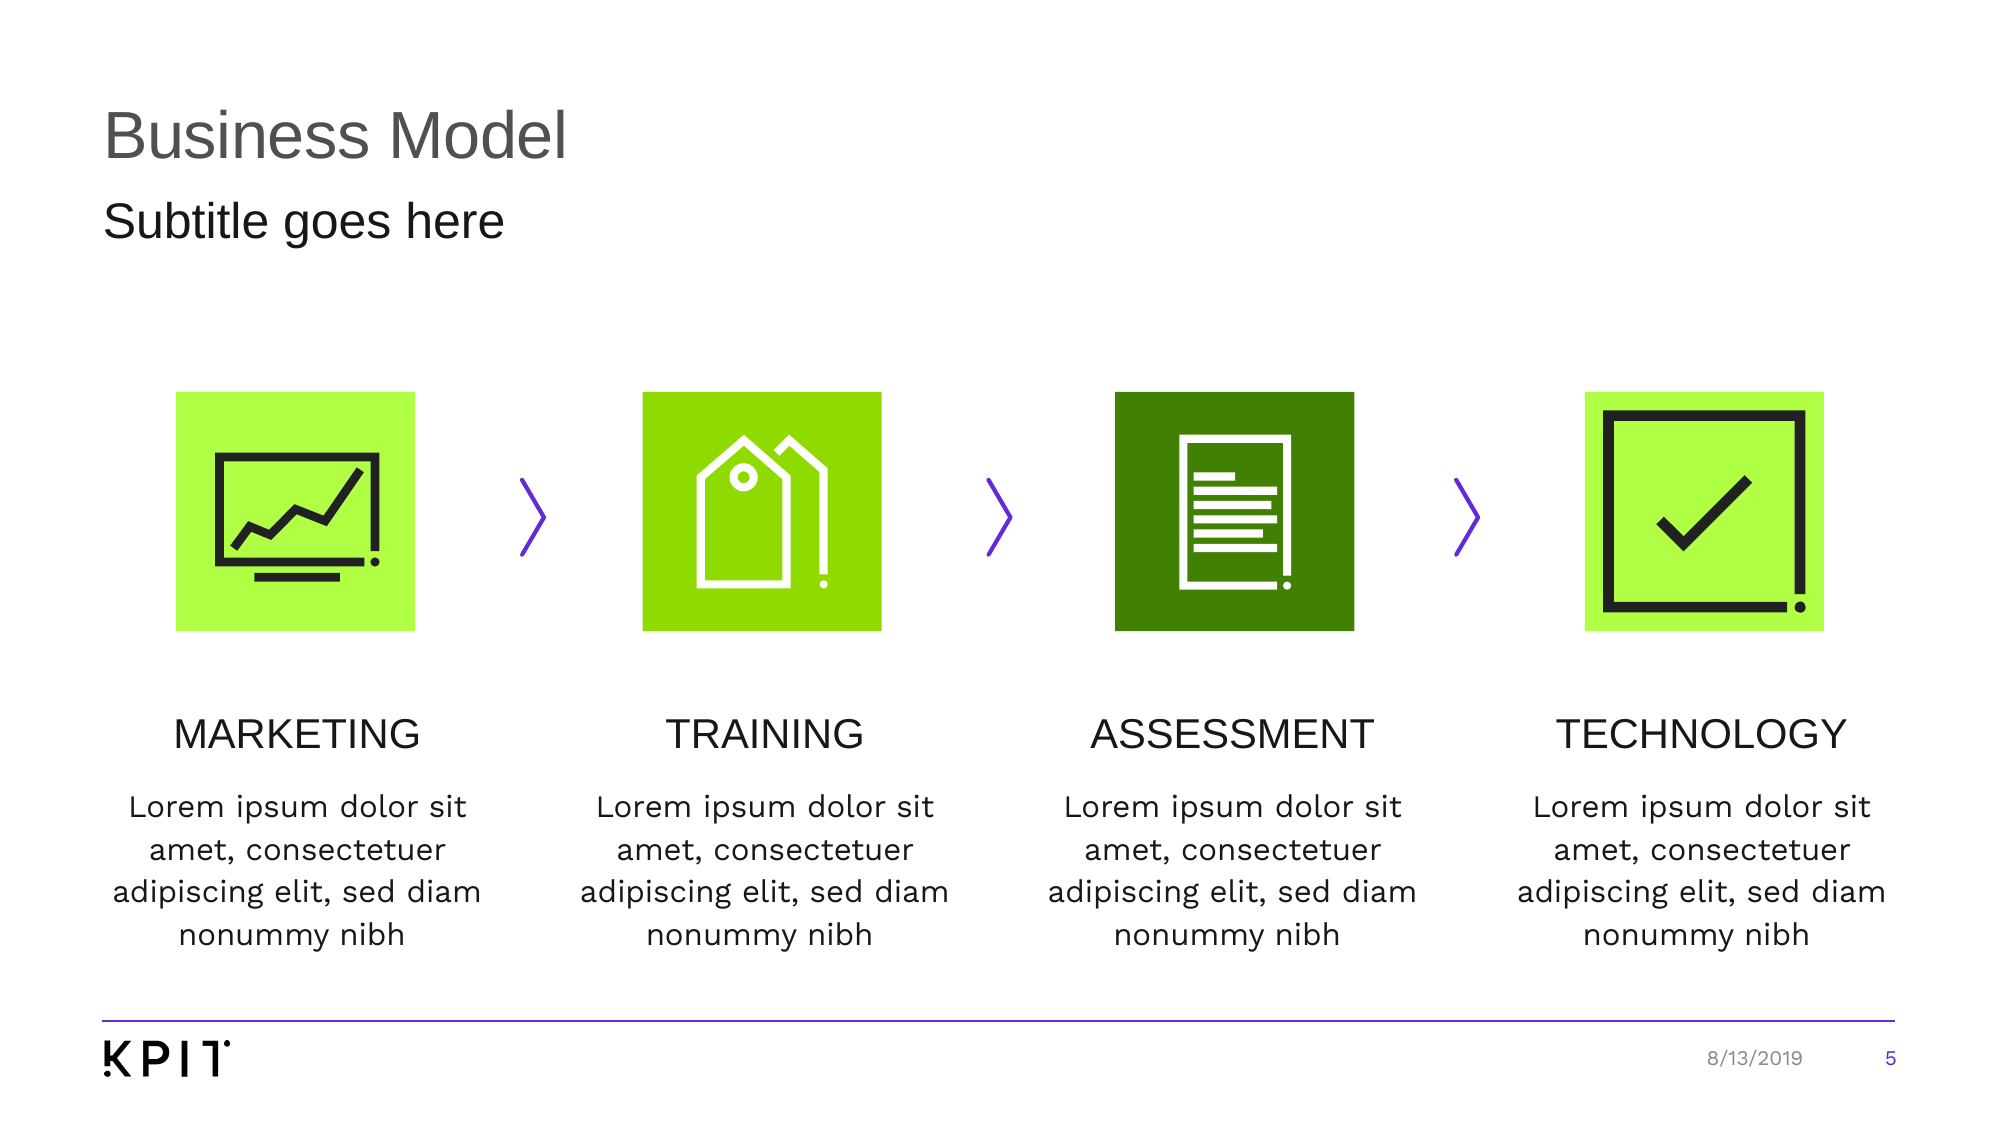

# Business Model
Subtitle goes here

MARKETING
TRAINING
ASSESSMENT
TECHNOLOGY
Lorem ipsum dolor sit amet, consectetuer adipiscing elit, sed diam nonummy nibh
Lorem ipsum dolor sit amet, consectetuer adipiscing elit, sed diam nonummy nibh
Lorem ipsum dolor sit amet, consectetuer adipiscing elit, sed diam nonummy nibh
Lorem ipsum dolor sit amet, consectetuer adipiscing elit, sed diam nonummy nibh
5
8/13/2019